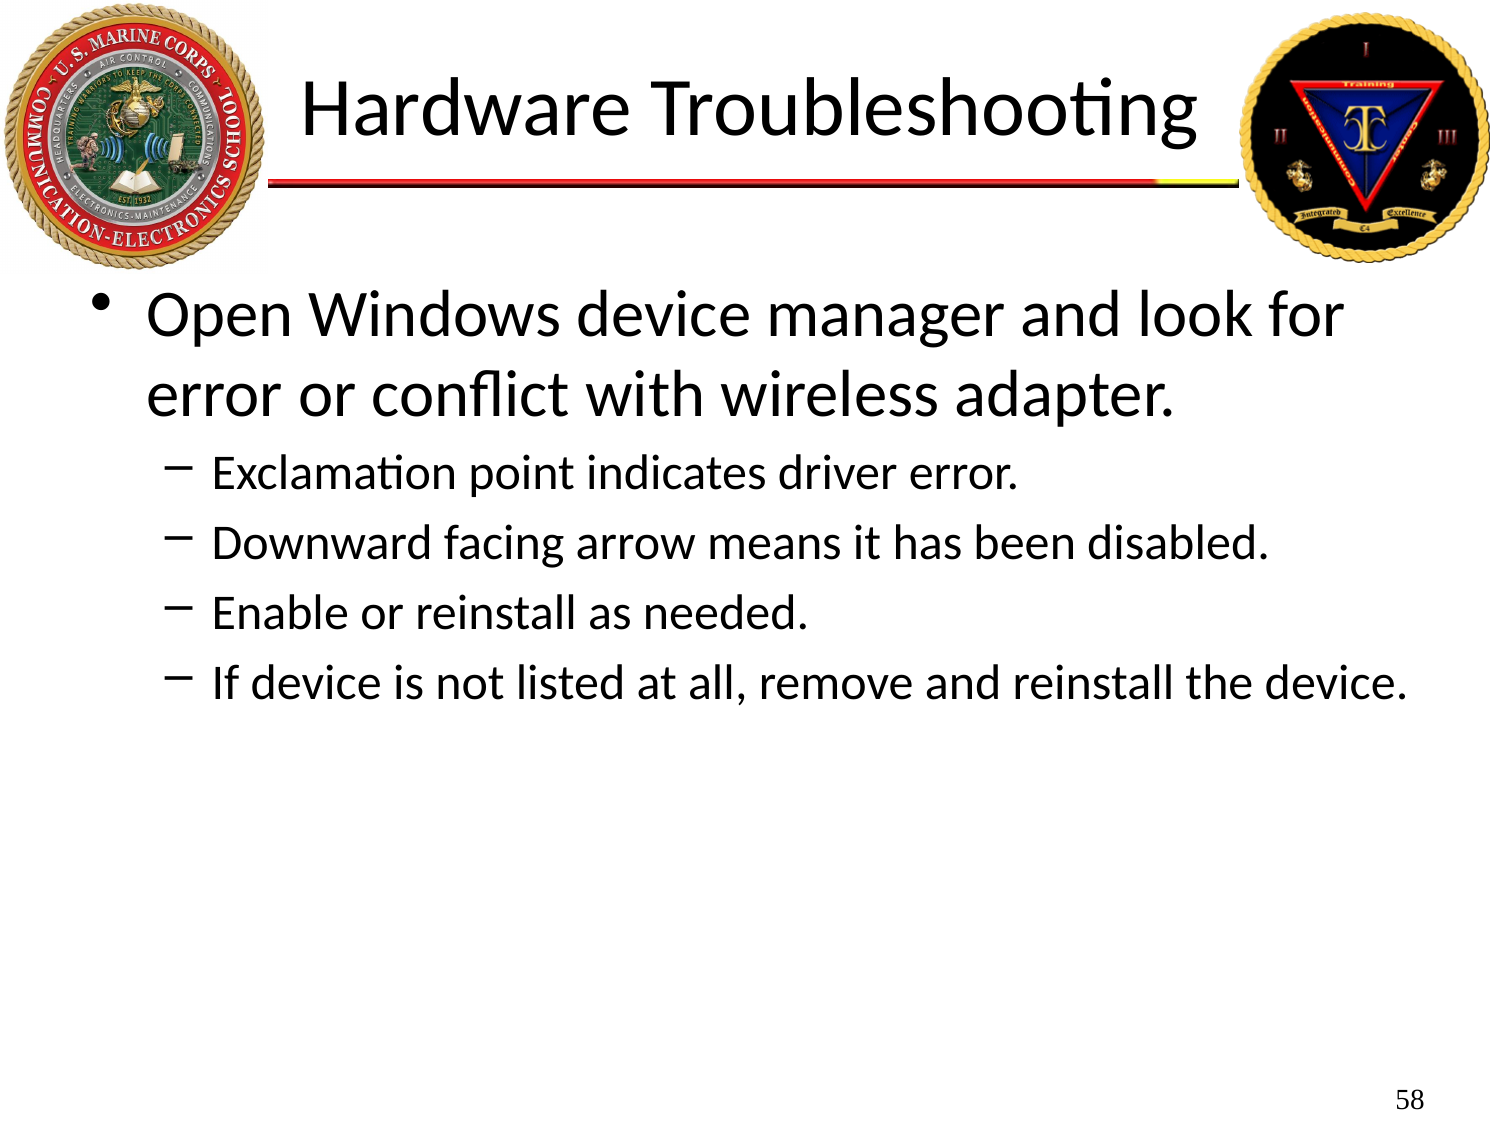

# Hardware Troubleshooting
Open Windows device manager and look for error or conflict with wireless adapter.
Exclamation point indicates driver error.
Downward facing arrow means it has been disabled.
Enable or reinstall as needed.
If device is not listed at all, remove and reinstall the device.